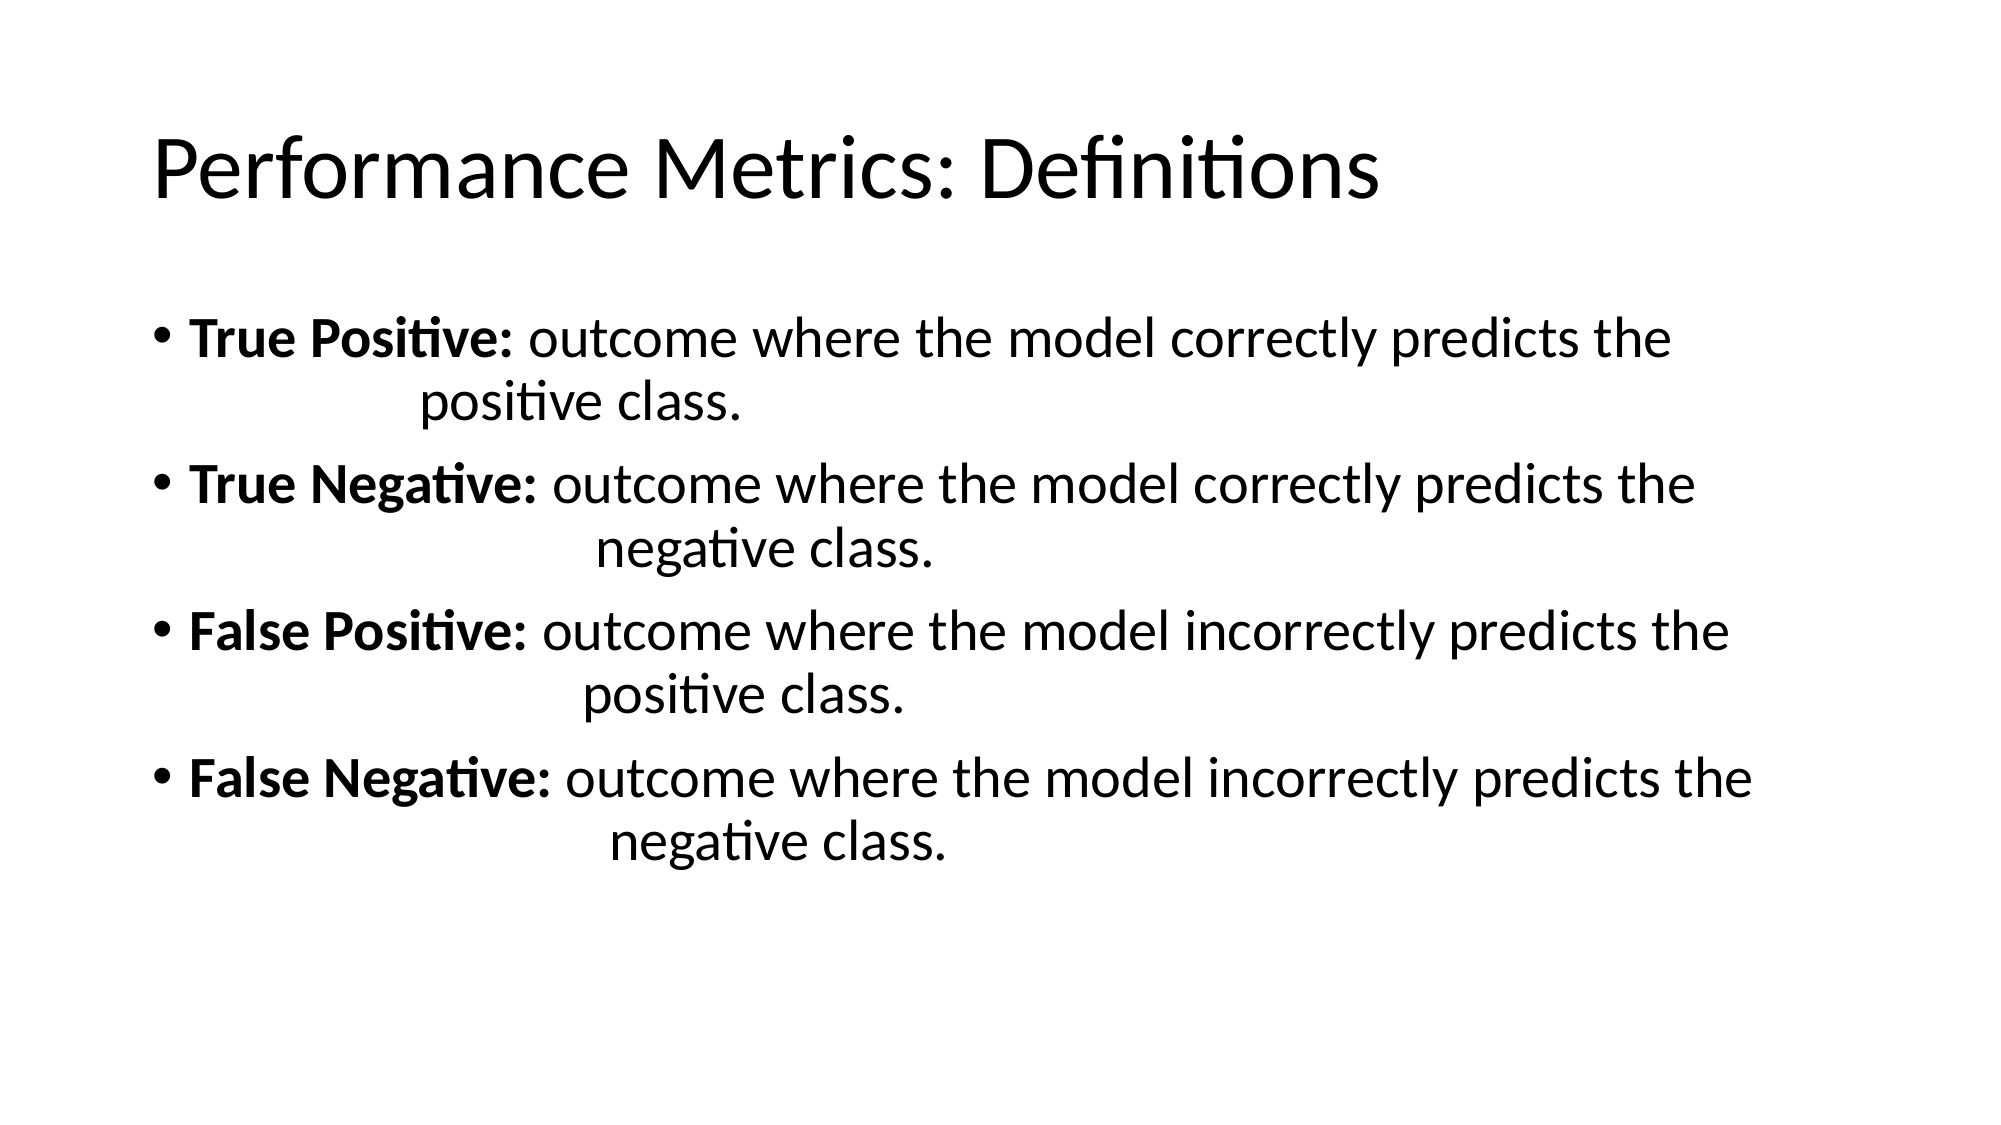

# Performance Metrics: Definitions
True Positive: outcome where the model correctly predicts the 			      positive class.
True Negative: outcome where the model correctly predicts the 			        negative class.
False Positive: outcome where the model incorrectly predicts the 			       positive class.
False Negative: outcome where the model incorrectly predicts the   			         negative class.